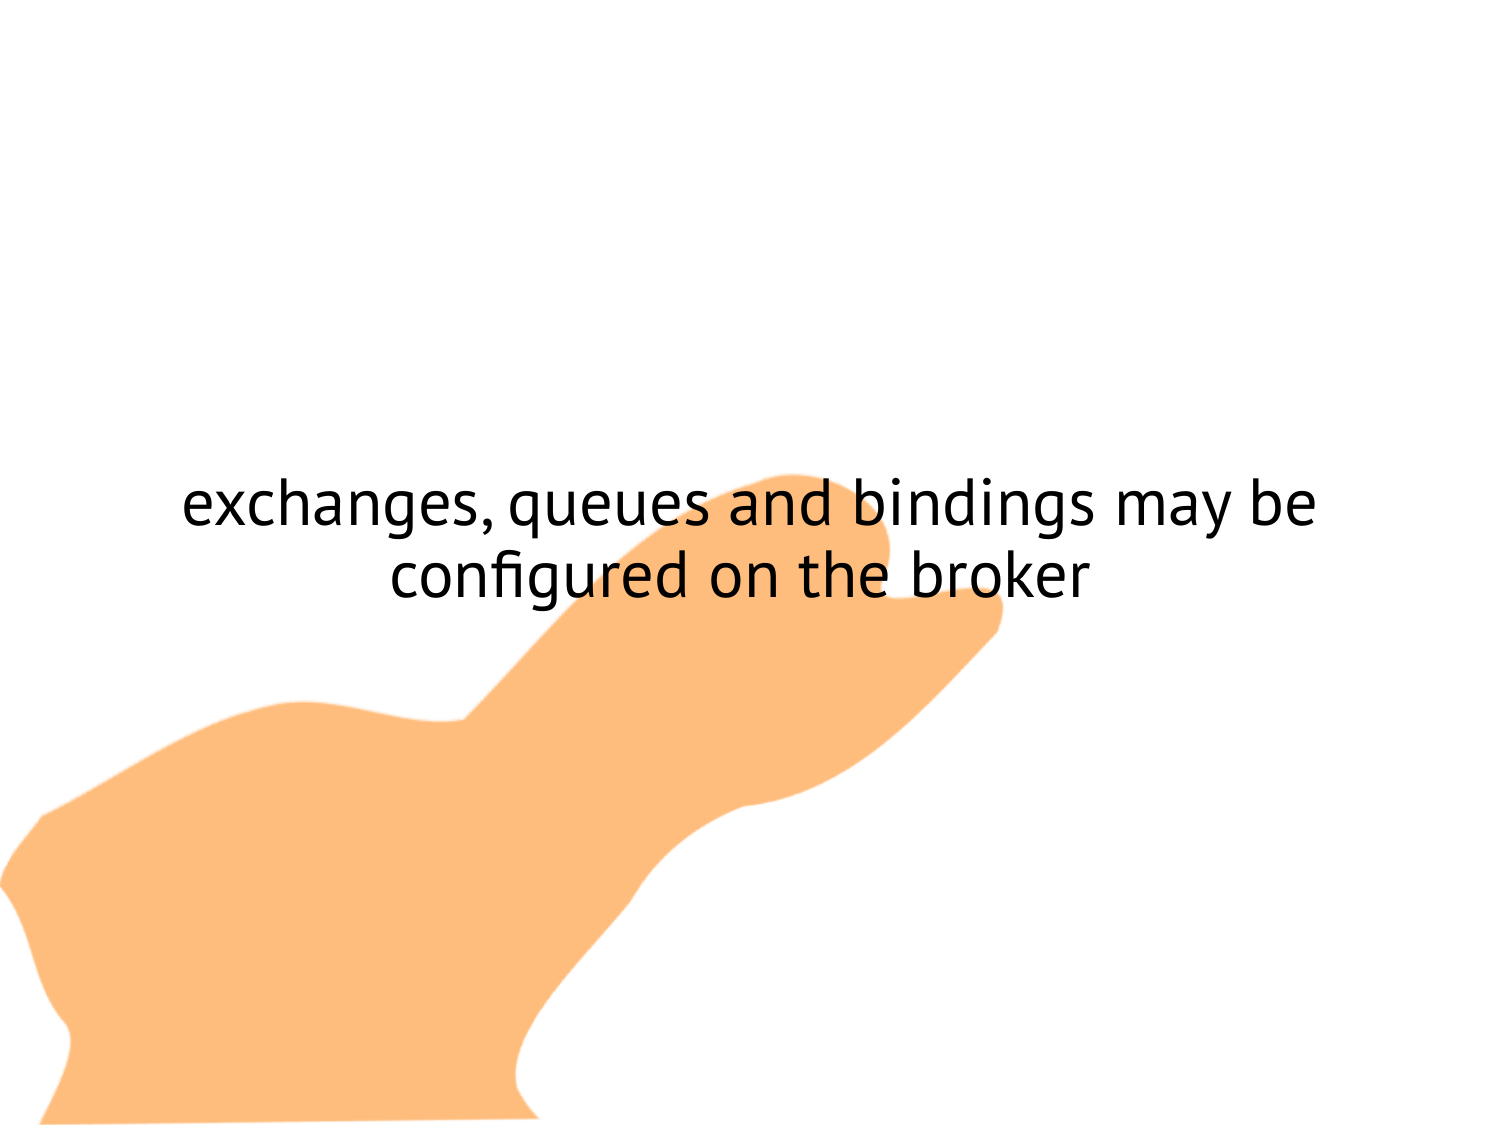

exchanges, queues and bindings may be configured on the broker